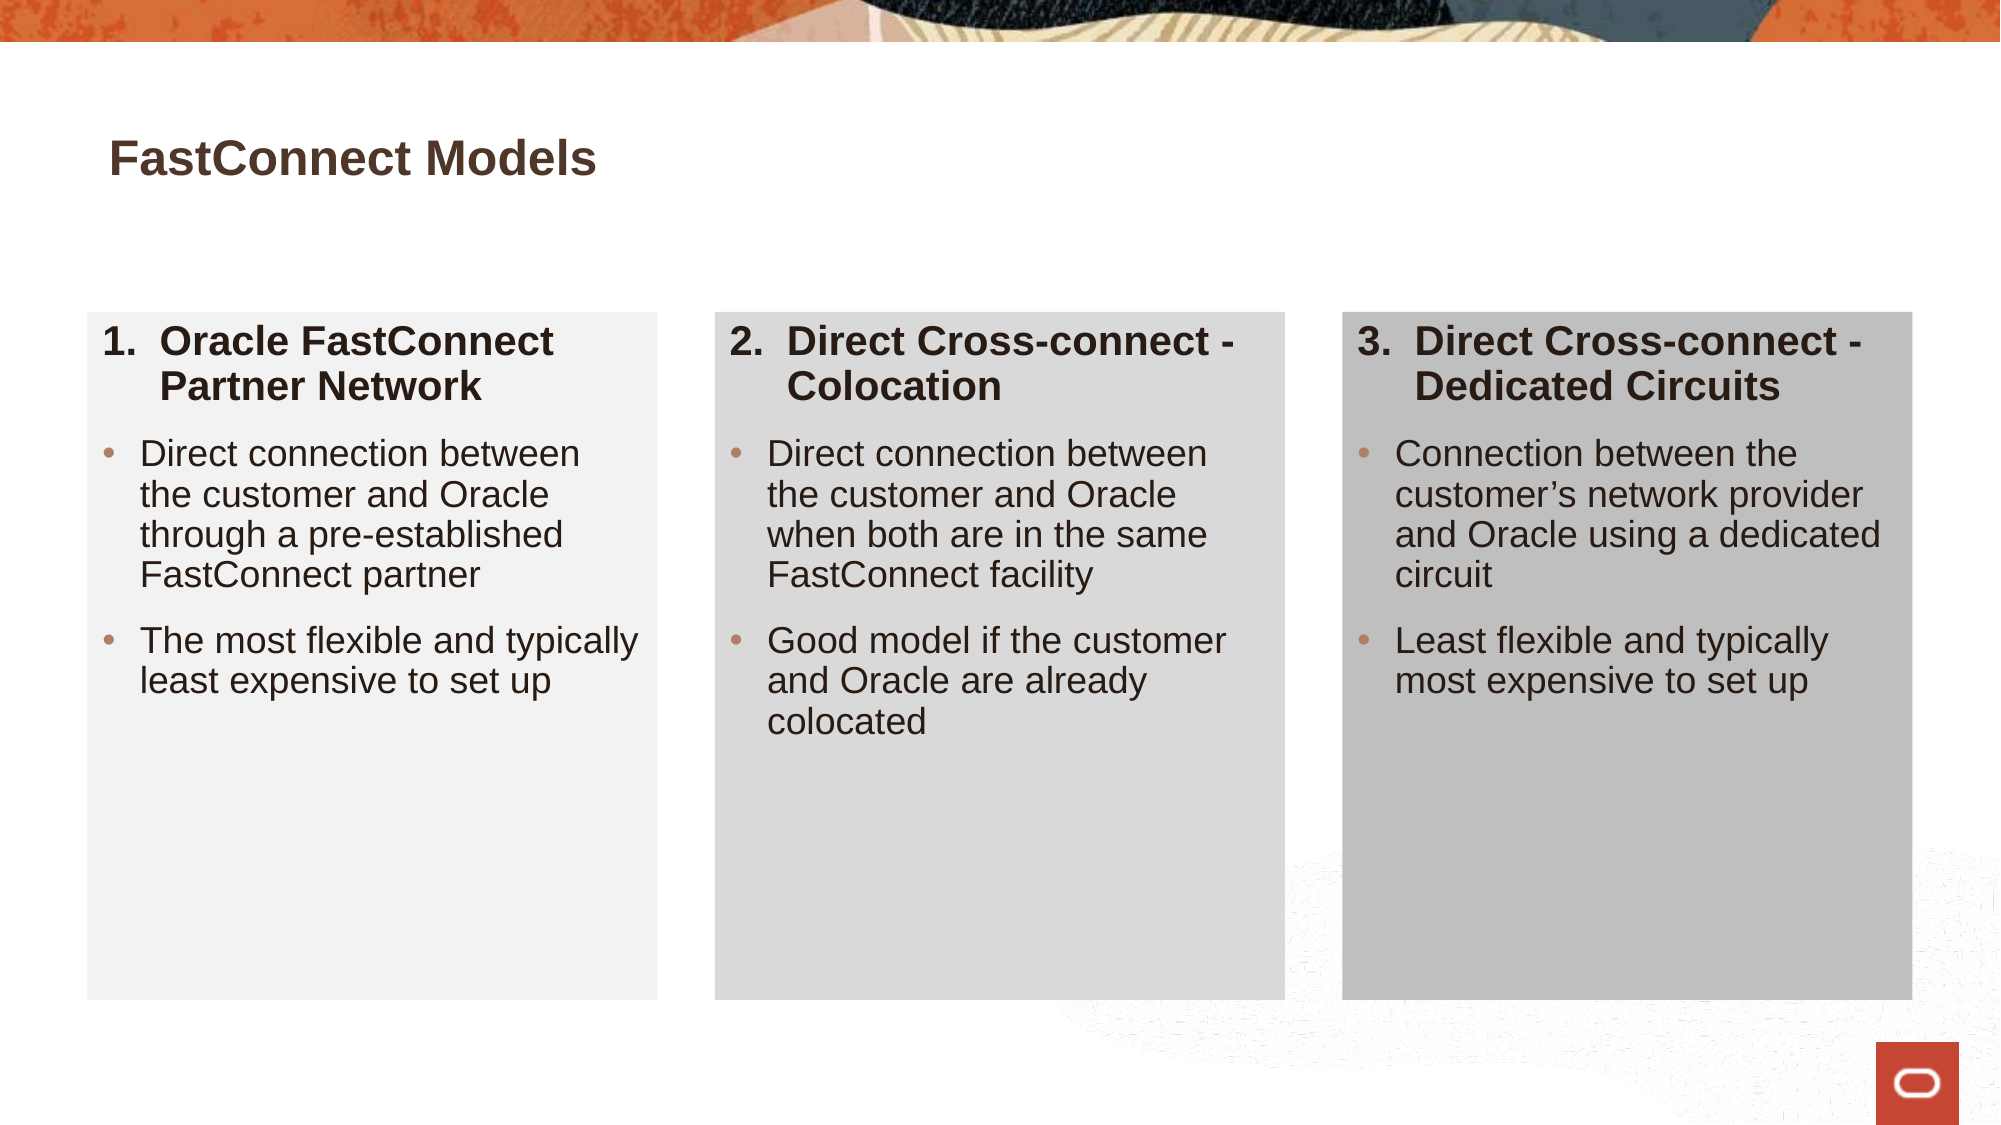

# FastConnect Models
1. 	Oracle FastConnect Partner Network
Direct connection between the customer and Oracle through a pre-established FastConnect partner
The most flexible and typically least expensive to set up

2. 	Direct Cross-connect - Colocation
Direct connection between the customer and Oracle when both are in the same FastConnect facility
Good model if the customer and Oracle are already colocated
3. 	Direct Cross-connect -Dedicated Circuits
Connection between the customer’s network provider and Oracle using a dedicated circuit
Least flexible and typically most expensive to set up